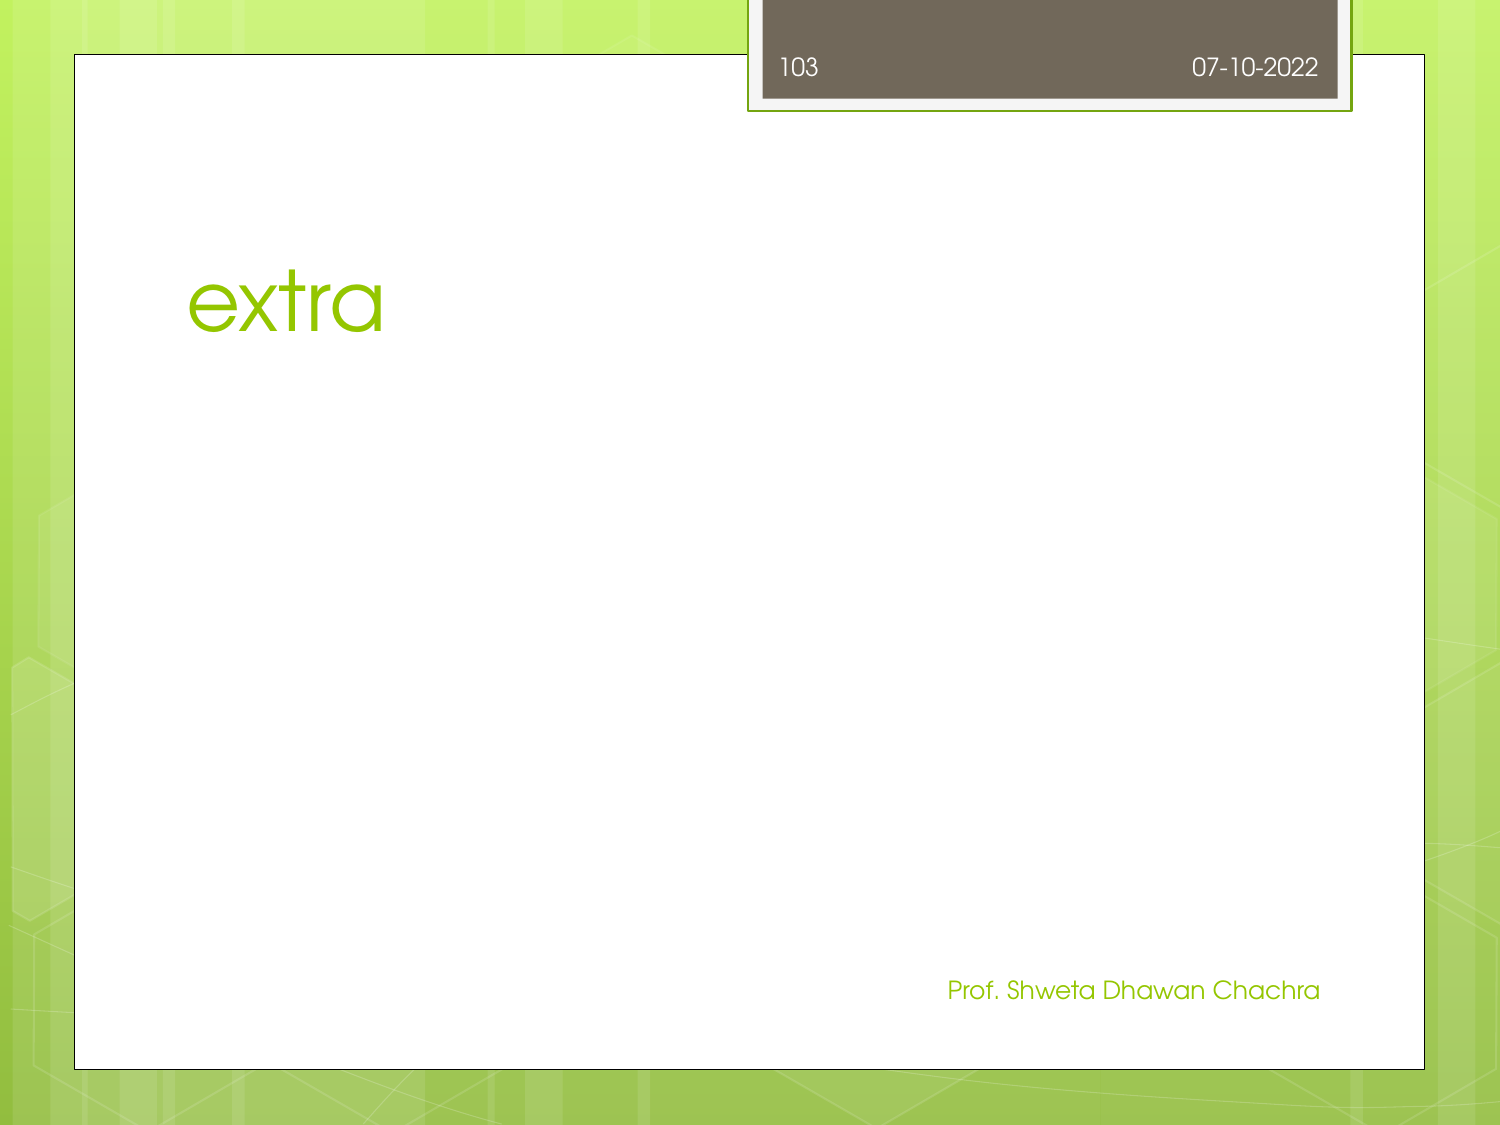

103
07-10-2022
# extra

Prof. Shweta Dhawan Chachra